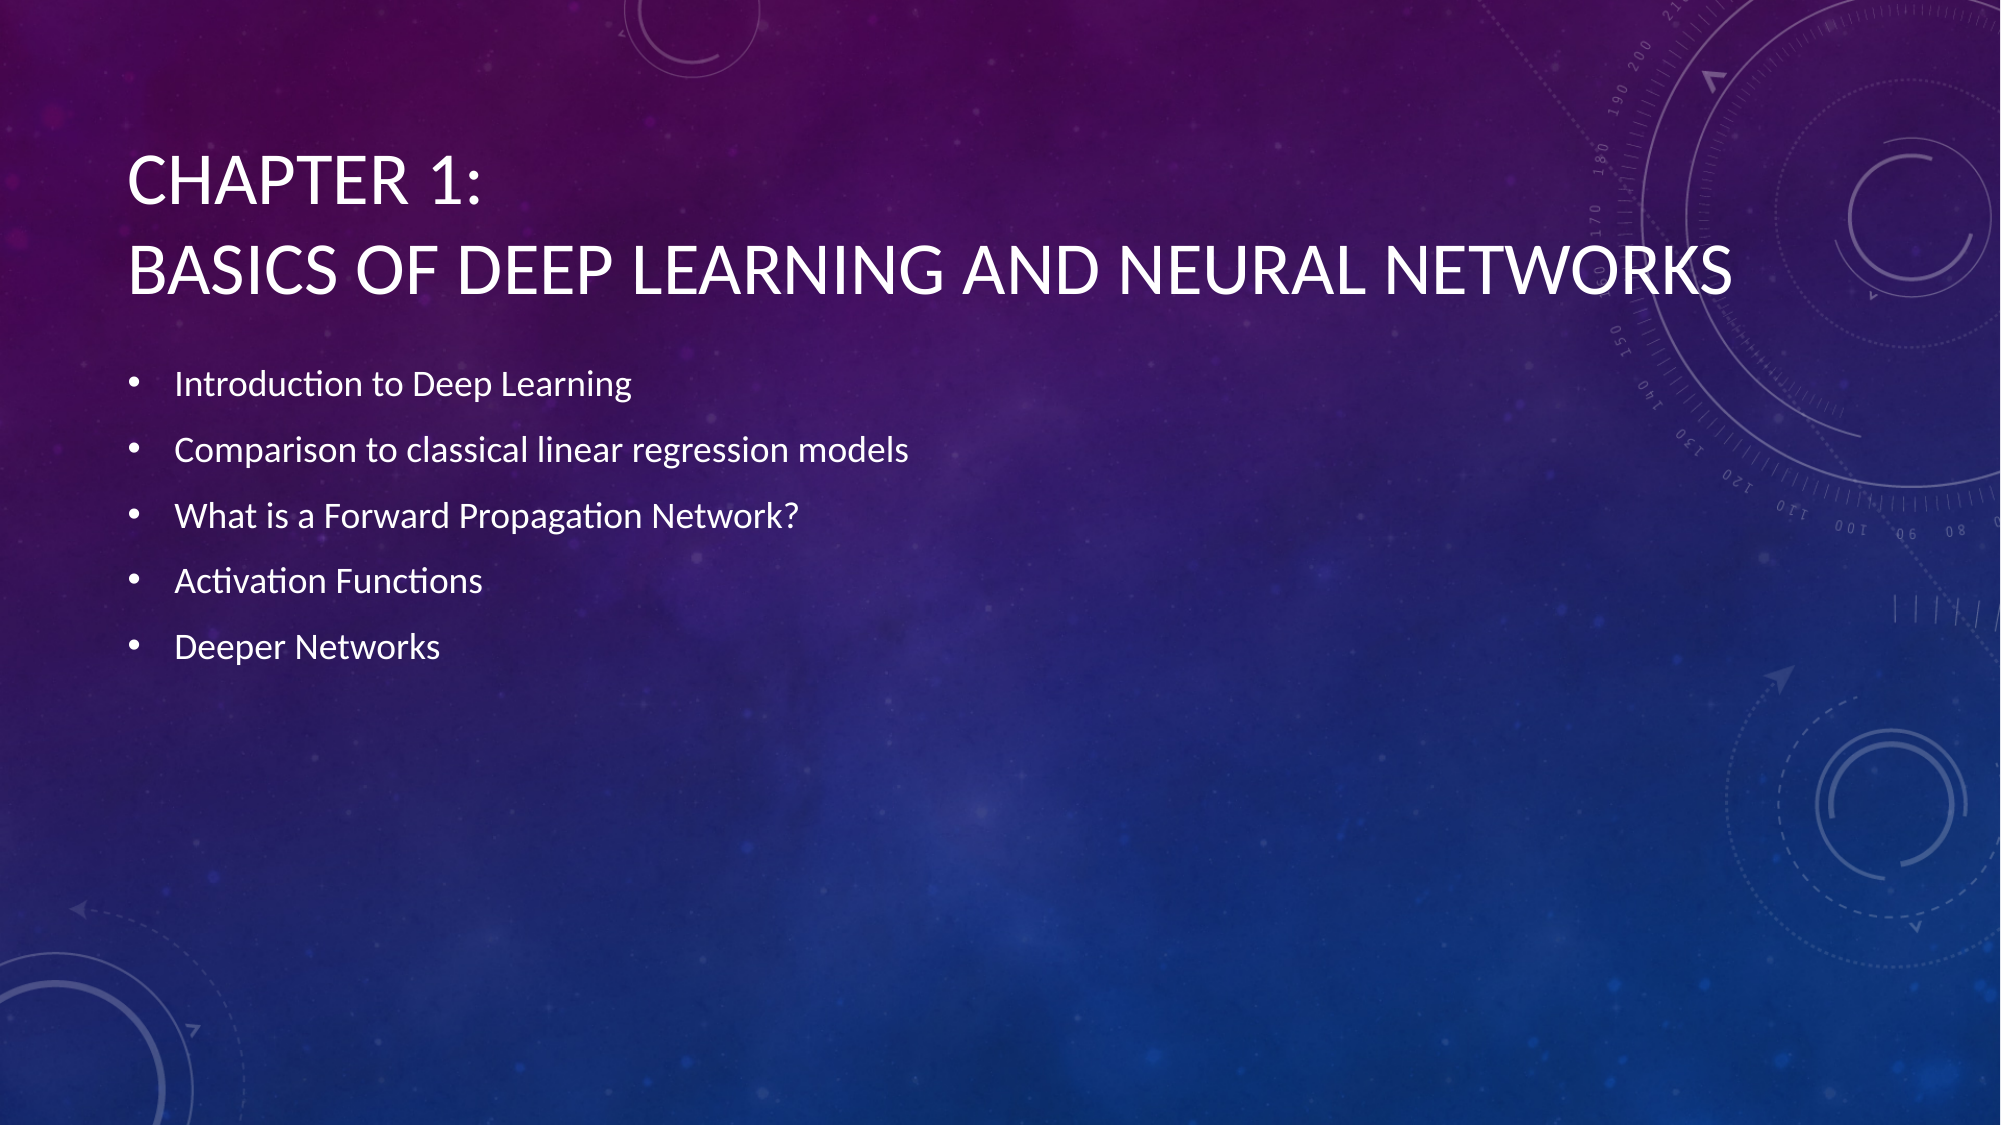

# Chapter 1: Basics of deep learning and neural networks
Introduction to Deep Learning
Comparison to classical linear regression models
What is a Forward Propagation Network?
Activation Functions
Deeper Networks